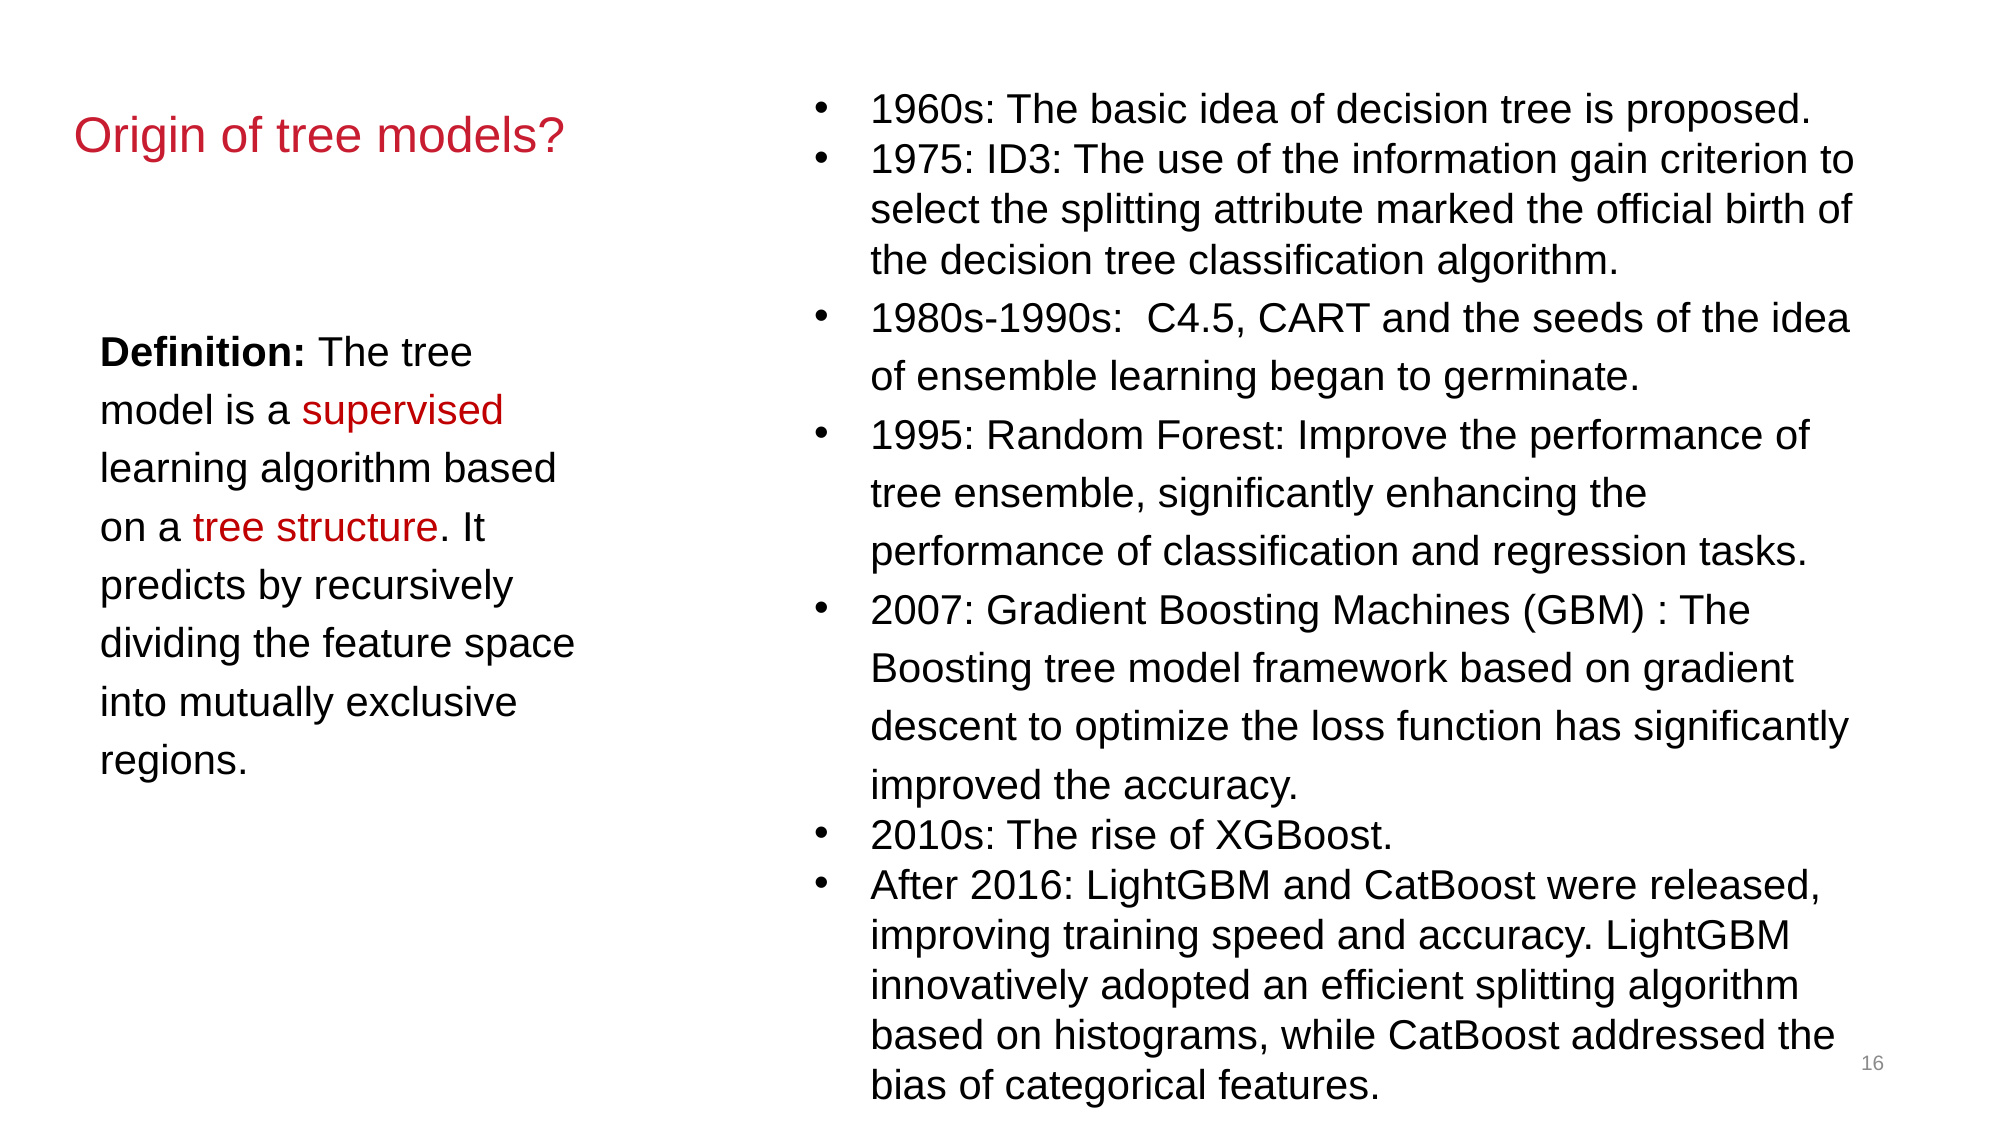

1960s: The basic idea of decision tree is proposed.
1975: ID3: The use of the information gain criterion to select the splitting attribute marked the official birth of the decision tree classification algorithm.
1980s-1990s:  C4.5, CART and the seeds of the idea of ensemble learning began to germinate.
1995: Random Forest: Improve the performance of tree ensemble, significantly enhancing the performance of classification and regression tasks.
2007: Gradient Boosting Machines (GBM) : The Boosting tree model framework based on gradient descent to optimize the loss function has significantly improved the accuracy.
2010s: The rise of XGBoost.
After 2016: LightGBM and CatBoost were released, improving training speed and accuracy. LightGBM innovatively adopted an efficient splitting algorithm based on histograms, while CatBoost addressed the bias of categorical features.
Origin of tree models?
Definition: The tree model is a supervised learning algorithm based on a tree structure. It predicts by recursively dividing the feature space into mutually exclusive regions.
16